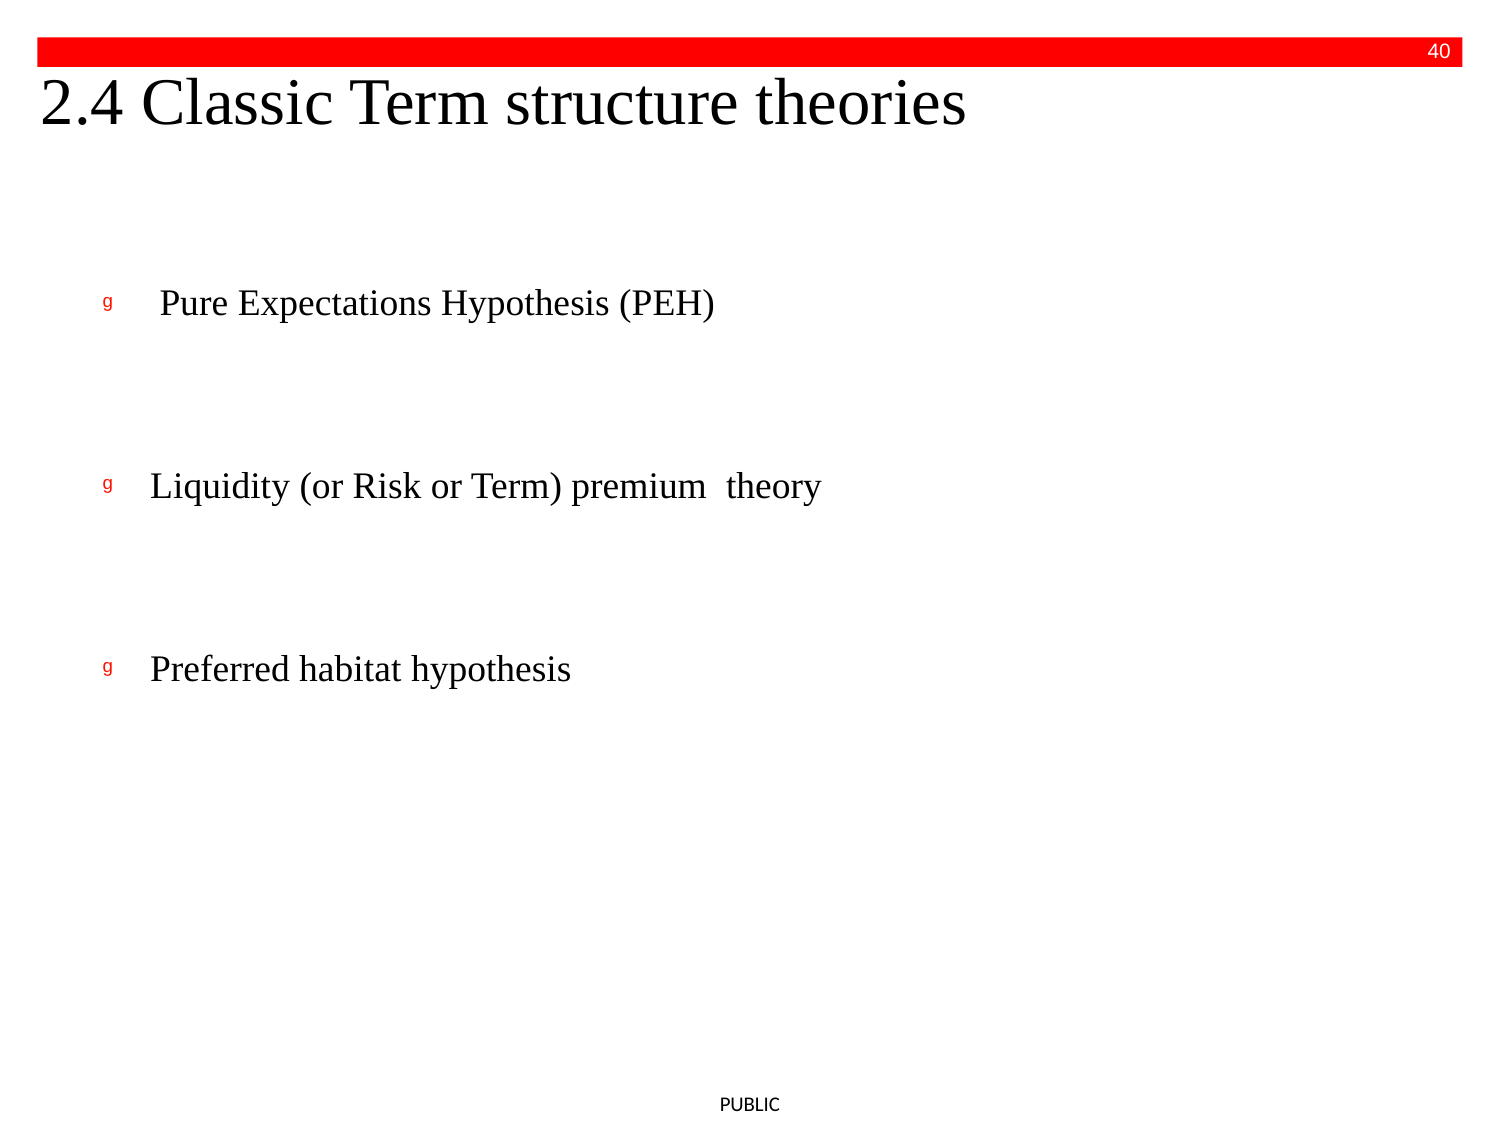

2.4 Classic Term structure theories

 Pure Expectations Hypothesis (PEH)

Liquidity (or Risk or Term) premium  theory

Preferred habitat hypothesis